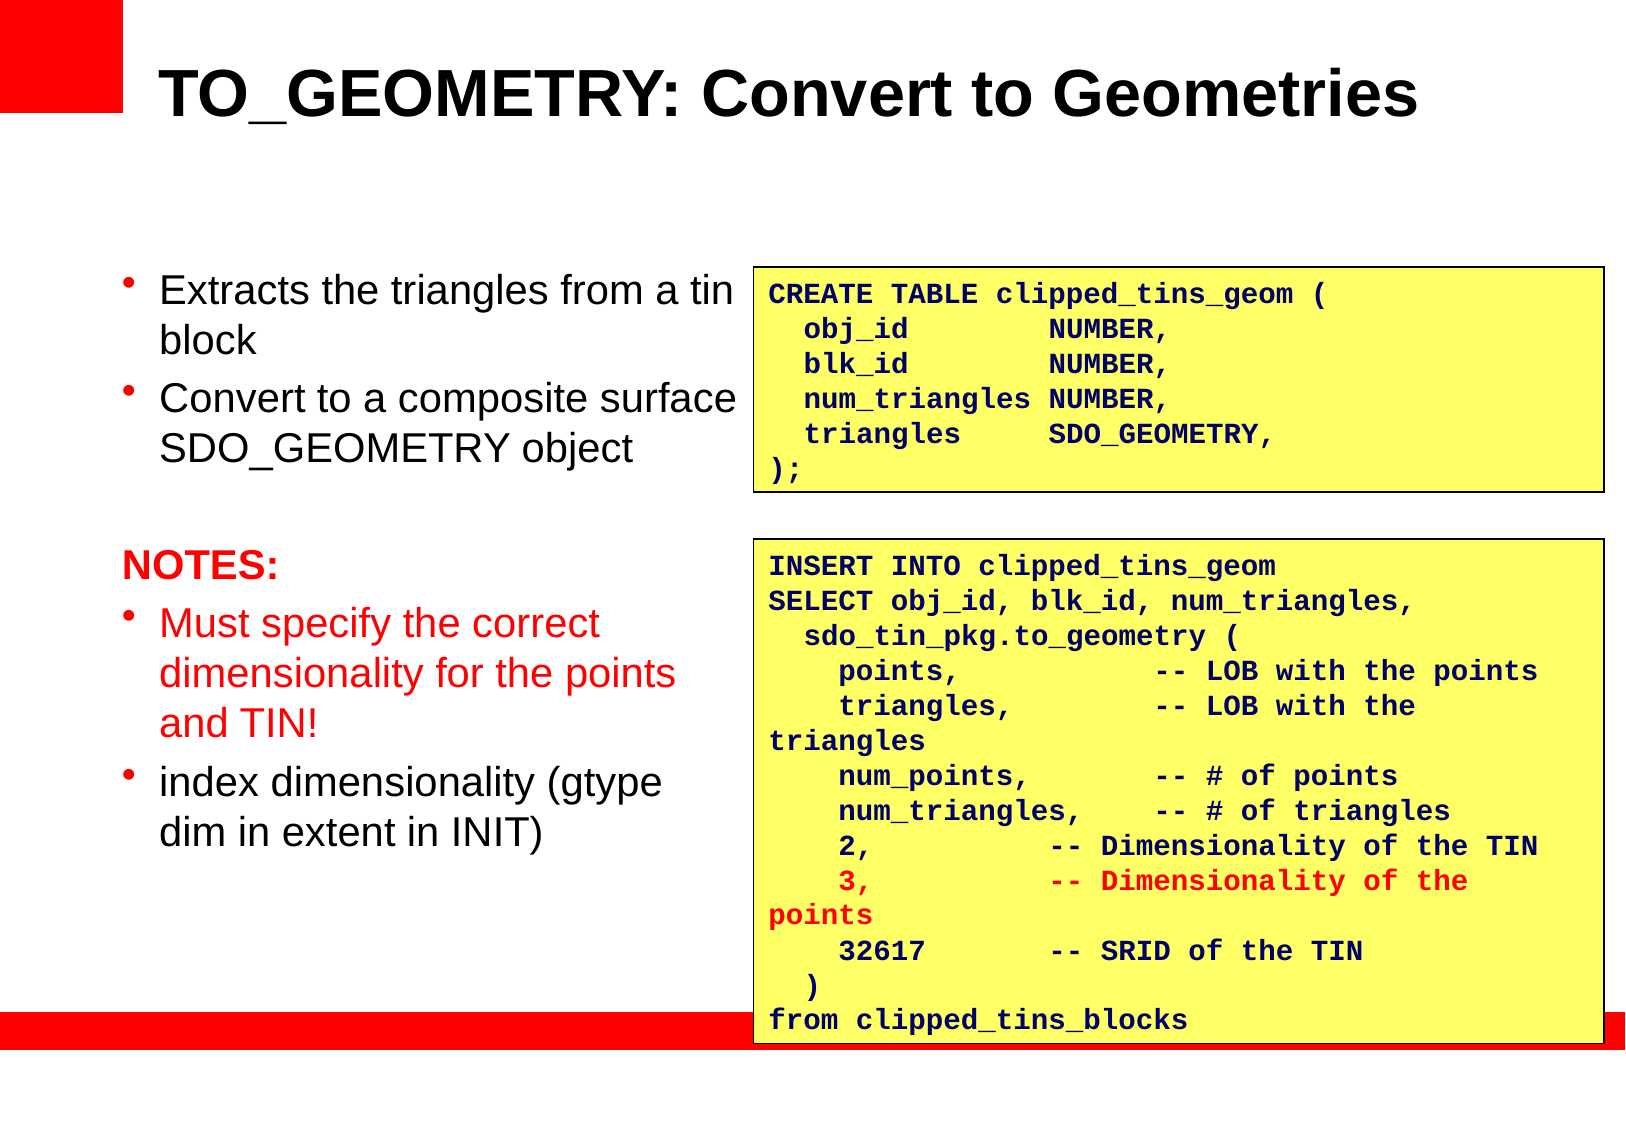

# TO_GEOMETRY: Convert to Geometries
Extracts the triangles from a tin block
Convert to a composite surface SDO_GEOMETRY object

NOTES:
Must specify the correct dimensionality for the points and TIN!
index dimensionality (gtype dim in extent in INIT)

CREATE TABLE clipped_tins_geom (
  obj_id        NUMBER,
  blk_id        NUMBER,
  num_triangles NUMBER,
  triangles     SDO_GEOMETRY,
);
INSERT INTO clipped_tins_geom
SELECT obj_id, blk_id, num_triangles,
  sdo_tin_pkg.to_geometry (
    points,           -- LOB with the points
    triangles,        -- LOB with the triangles
    num_points,       -- # of points
    num_triangles,    -- # of triangles
    2,          -- Dimensionality of the TIN
    3,          -- Dimensionality of the points
    32617       -- SRID of the TIN
  )
from clipped_tins_blocks